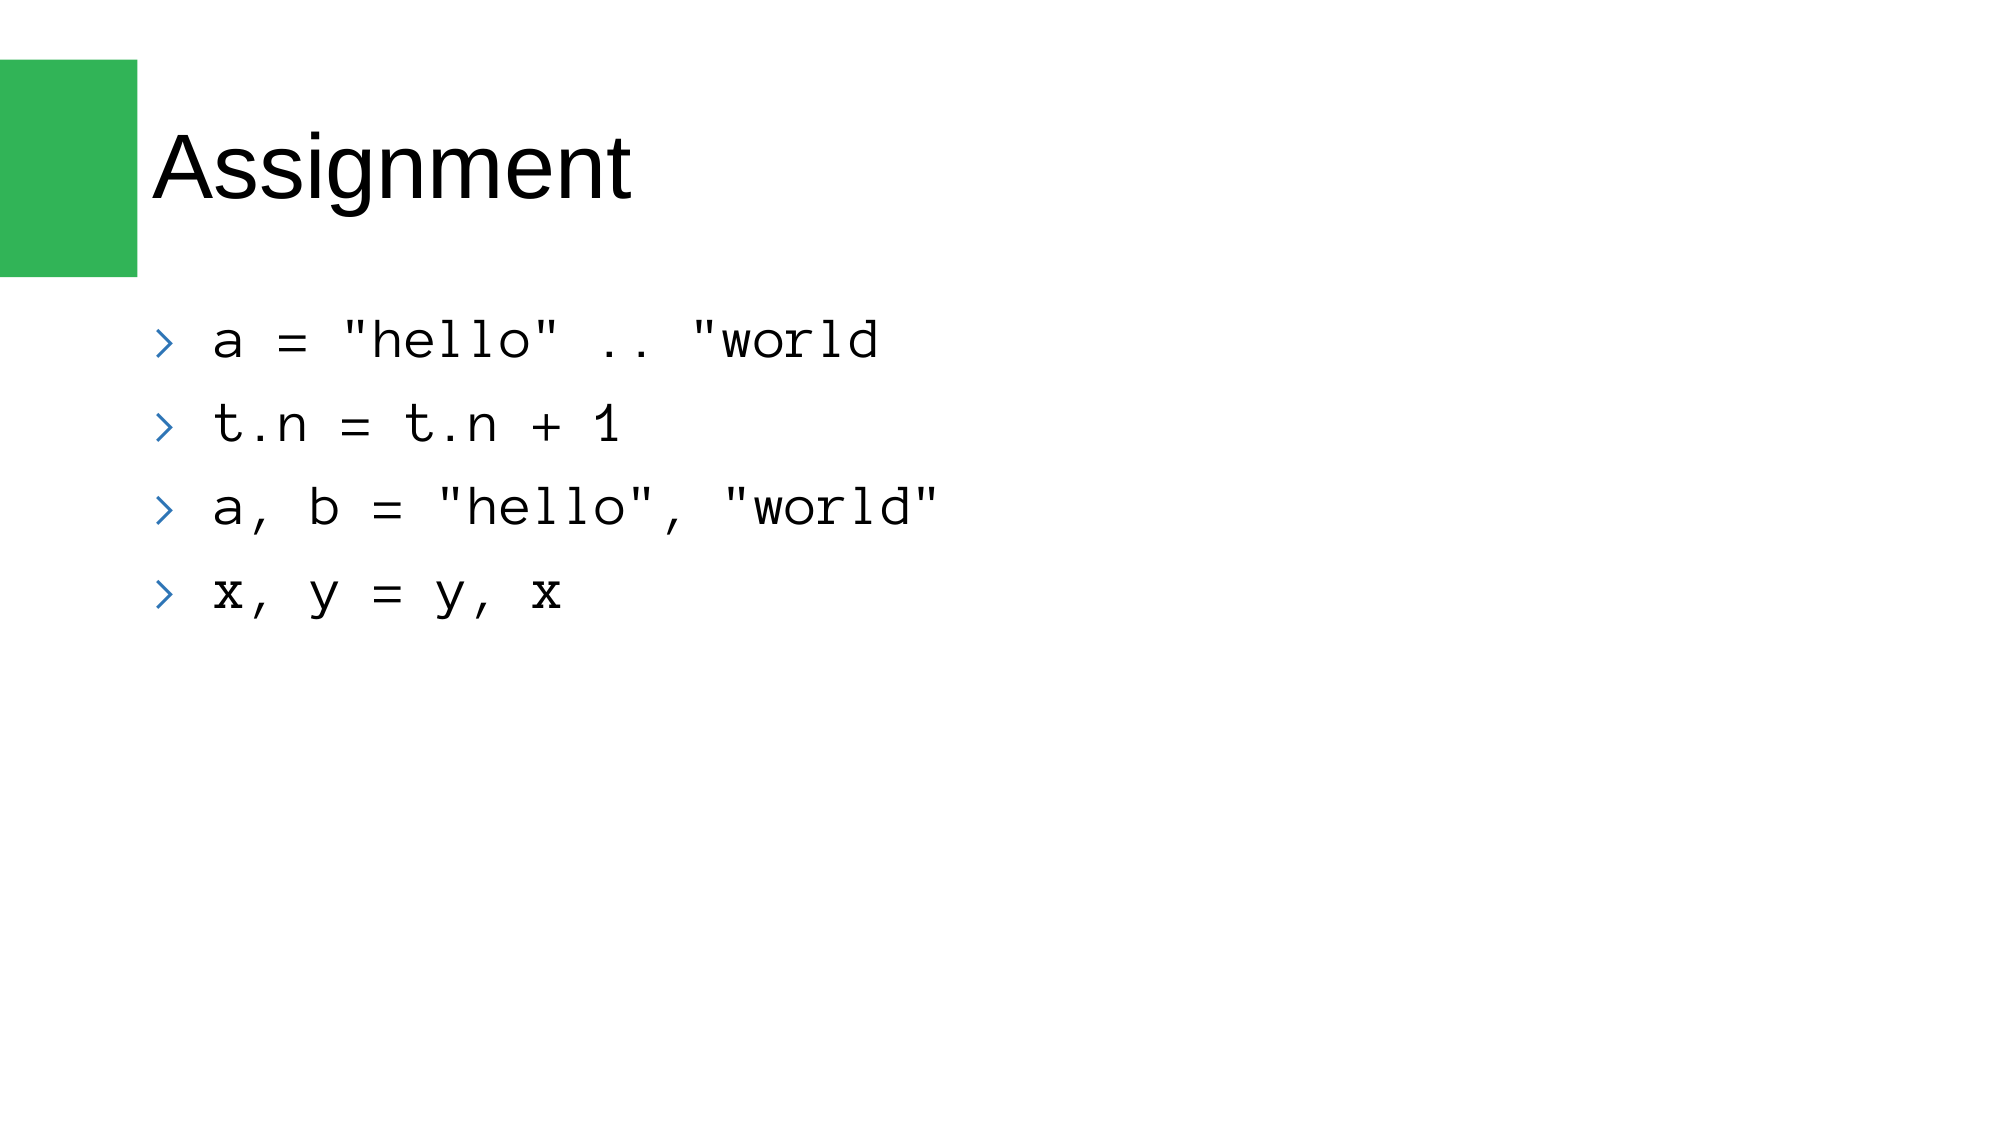

# Assignment
> a = "hello" .. "world
> t.n = t.n + 1
> a, b = "hello", "world"
> x, y = y, x